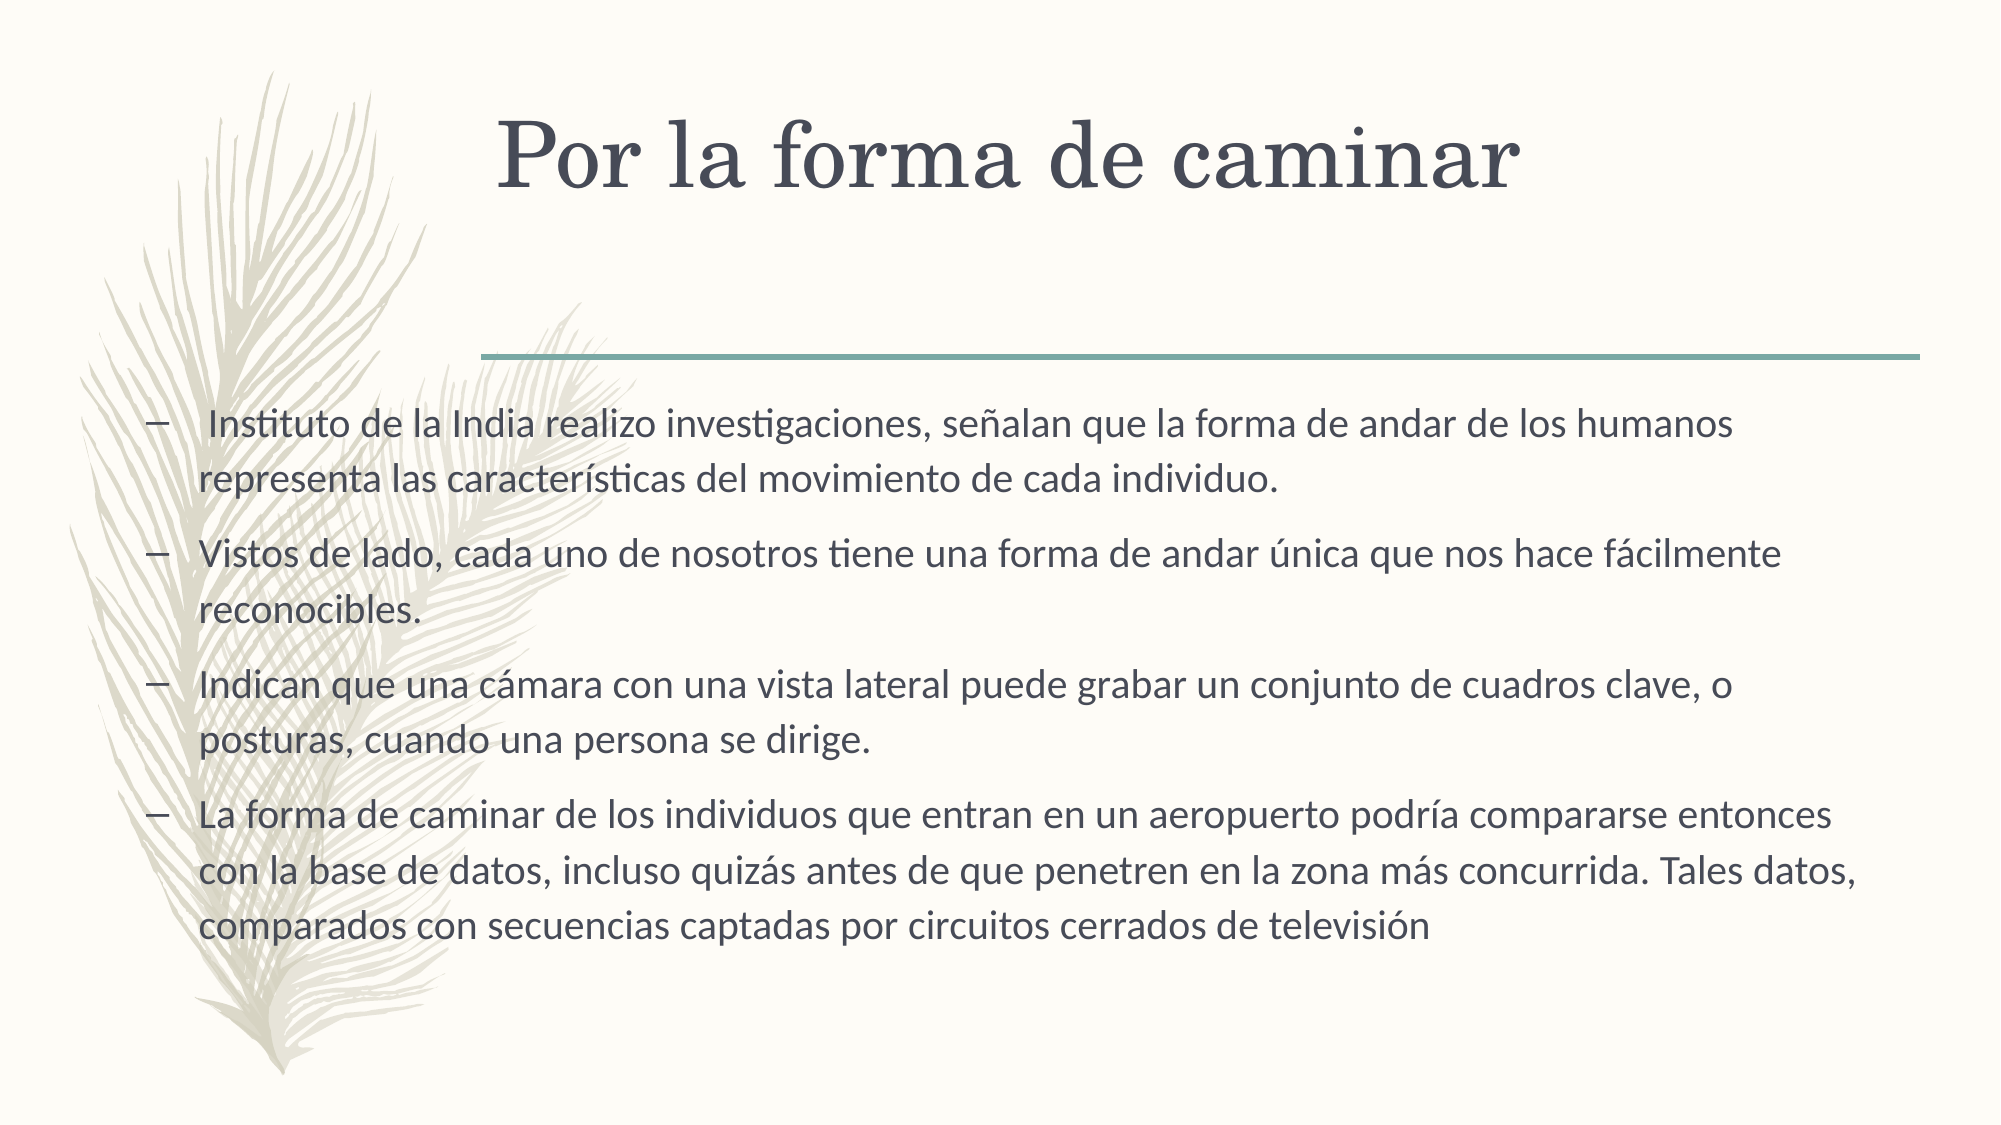

# Por la forma de caminar
 Instituto de la India realizo investigaciones, señalan que la forma de andar de los humanos representa las características del movimiento de cada individuo.
Vistos de lado, cada uno de nosotros tiene una forma de andar única que nos hace fácilmente reconocibles.
Indican que una cámara con una vista lateral puede grabar un conjunto de cuadros clave, o posturas, cuando una persona se dirige.
La forma de caminar de los individuos que entran en un aeropuerto podría compararse entonces con la base de datos, incluso quizás antes de que penetren en la zona más concurrida. Tales datos, comparados con secuencias captadas por circuitos cerrados de televisión